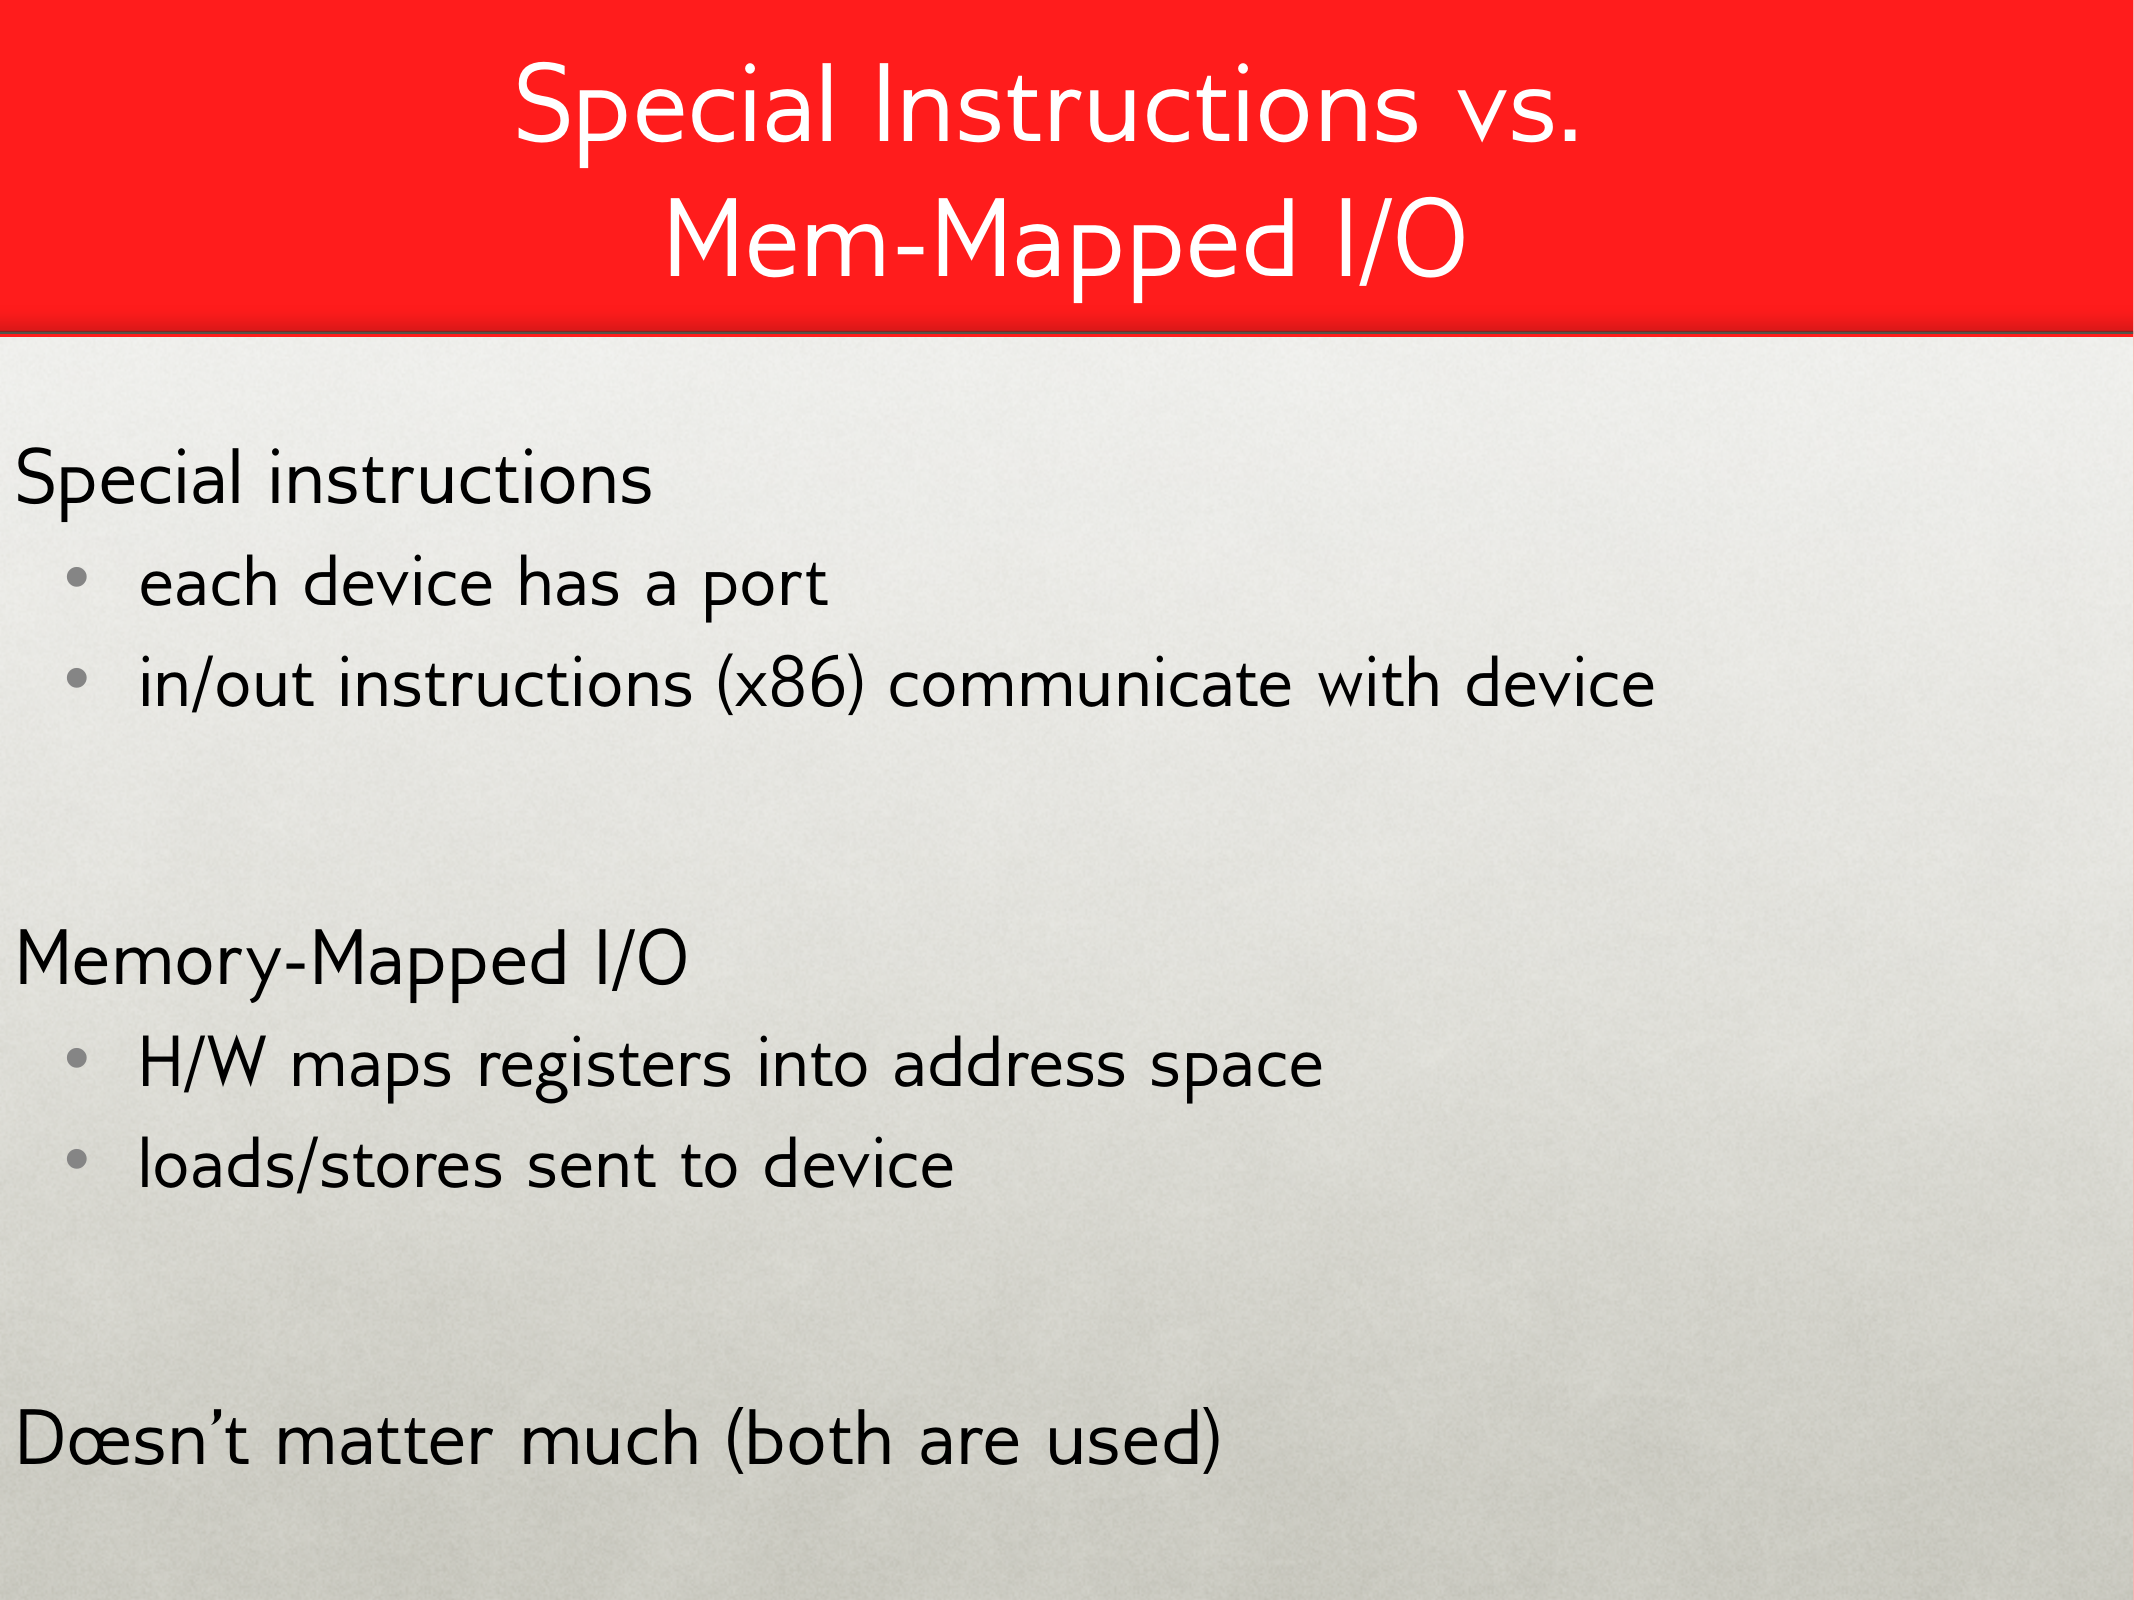

# Special Instructions vs. Mem-Mapped I/O
Special instructions
 each device has a port
 in/out instructions (x86) communicate with device

Memory-Mapped I/O
 H/W maps registers into address space
 loads/stores sent to device

Doesn’t matter much (both are used)